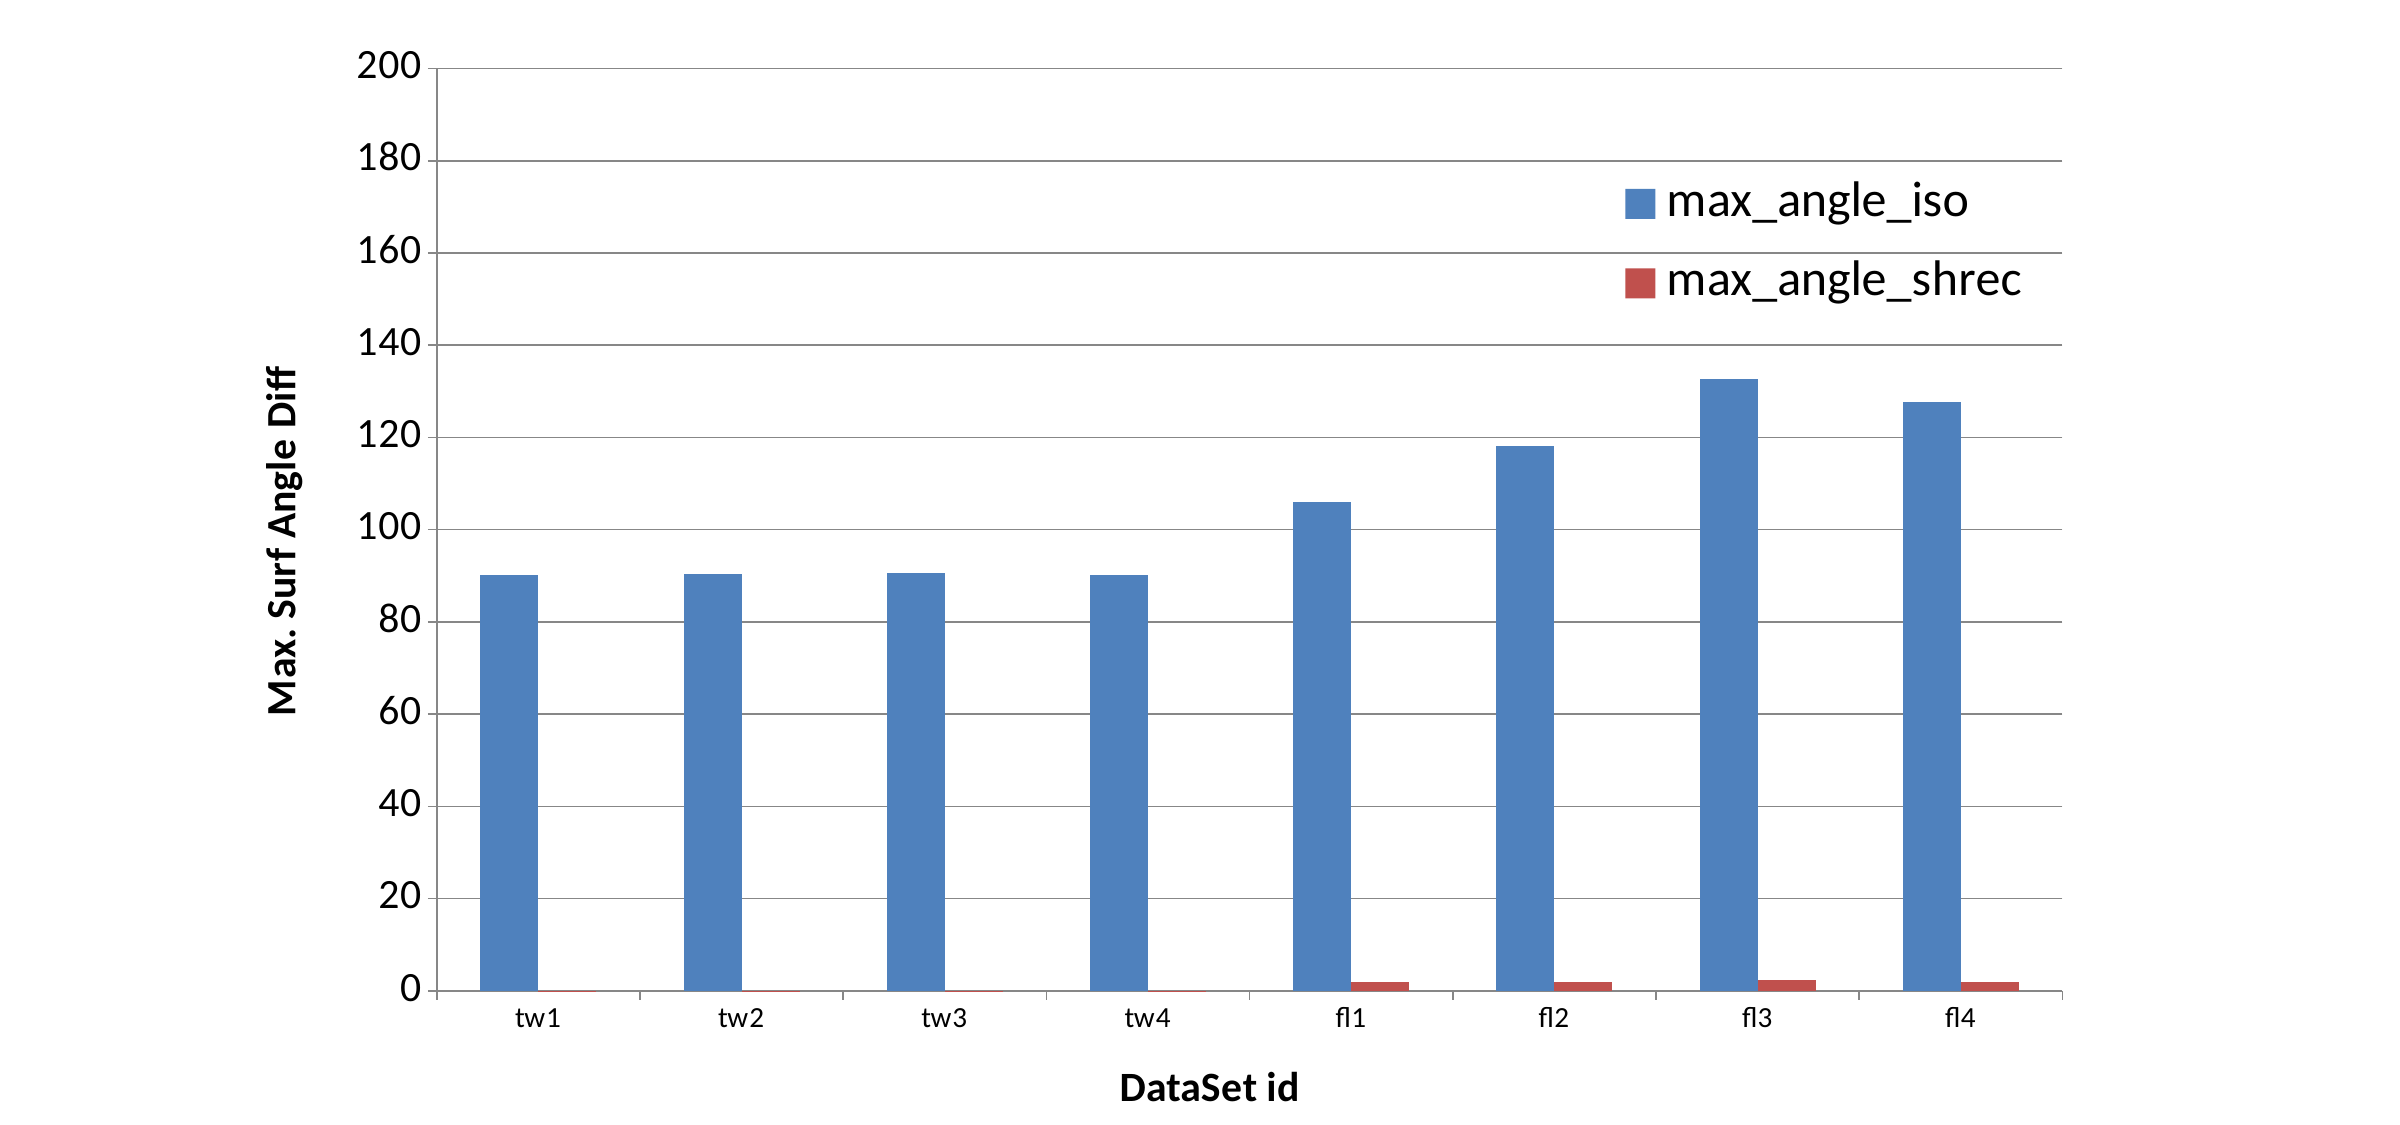

### Chart

| Category | max_angle_iso | max_angle_shrec |
|---|---|---|
| tw1 | 90.2271 | 0.0400871 |
| tw2 | 90.3899 | 0.0429743 |
| tw3 | 90.6254 | 0.0412675 |
| tw4 | 90.1119 | 0.0544597 |
| fl1 | 106.04 | 1.90082 |
| fl2 | 118.046 | 1.95166 |
| fl3 | 132.592 | 2.43243 |
| fl4 | 127.586 | 1.83885 |